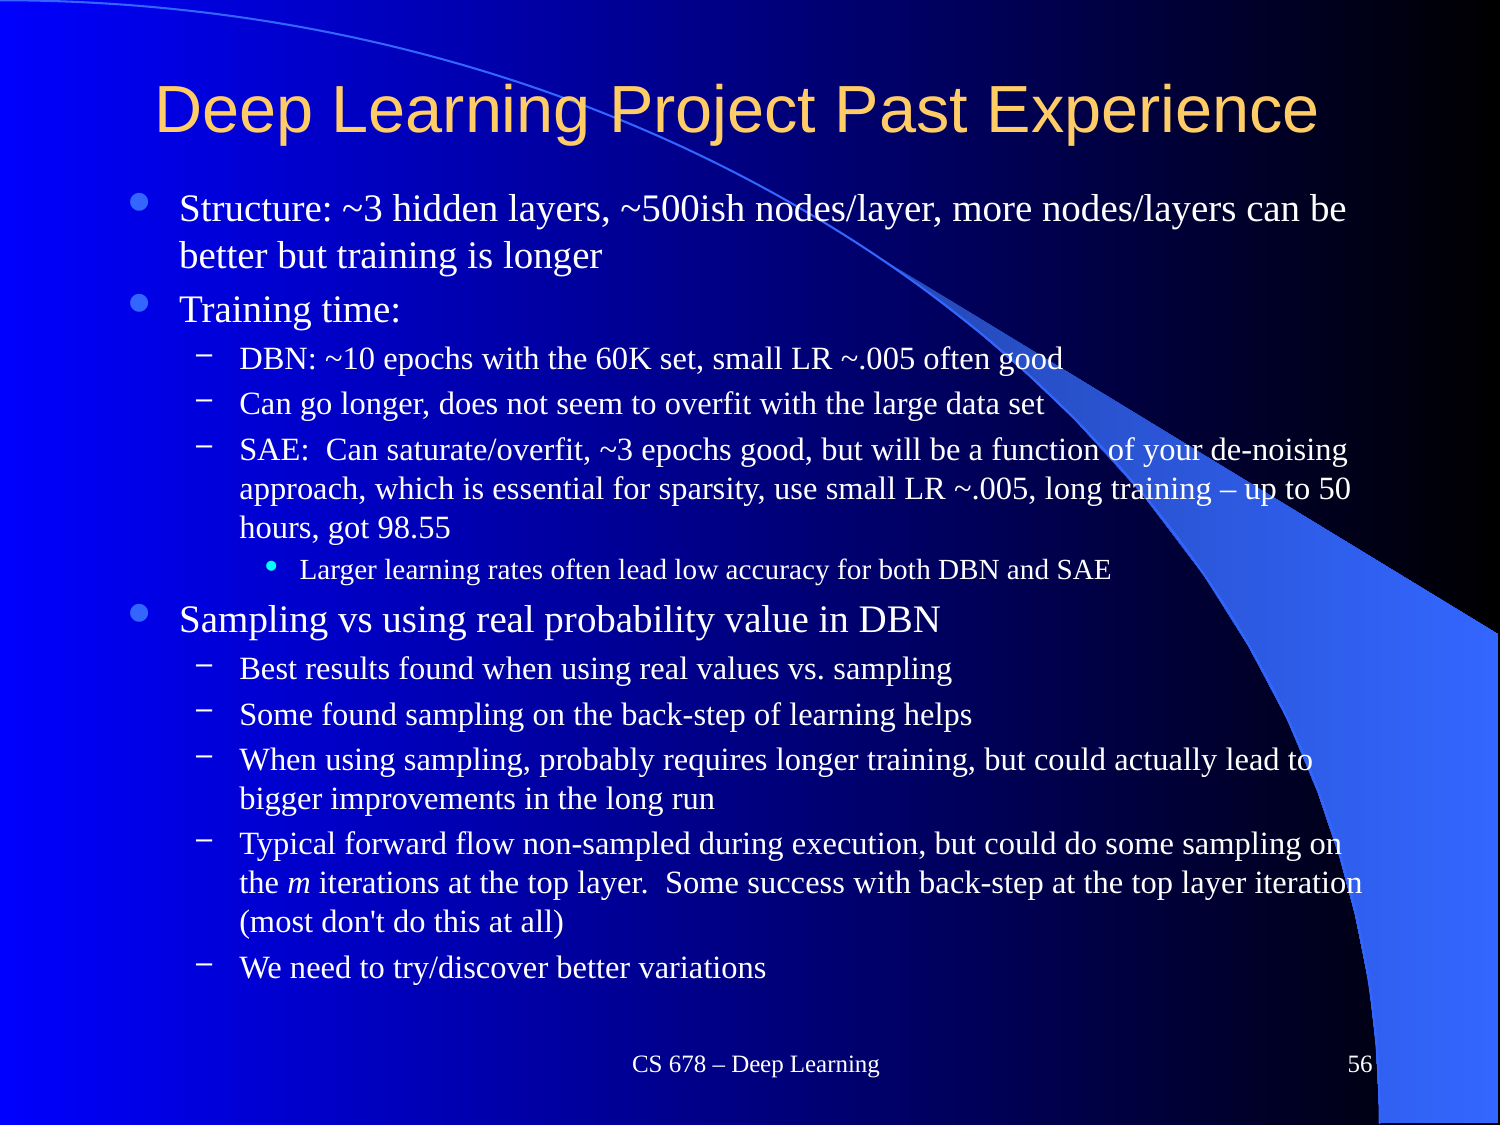

# Deep Learning Project Past Experience
Structure: ~3 hidden layers, ~500ish nodes/layer, more nodes/layers can be better but training is longer
Training time:
DBN: ~10 epochs with the 60K set, small LR ~.005 often good
Can go longer, does not seem to overfit with the large data set
SAE:  Can saturate/overfit, ~3 epochs good, but will be a function of your de-noising approach, which is essential for sparsity, use small LR ~.005, long training – up to 50 hours, got 98.55
Larger learning rates often lead low accuracy for both DBN and SAE
Sampling vs using real probability value in DBN
Best results found when using real values vs. sampling
Some found sampling on the back-step of learning helps
When using sampling, probably requires longer training, but could actually lead to bigger improvements in the long run
Typical forward flow non-sampled during execution, but could do some sampling on the m iterations at the top layer.  Some success with back-step at the top layer iteration (most don't do this at all)
We need to try/discover better variations

CS 678 – Deep Learning
56